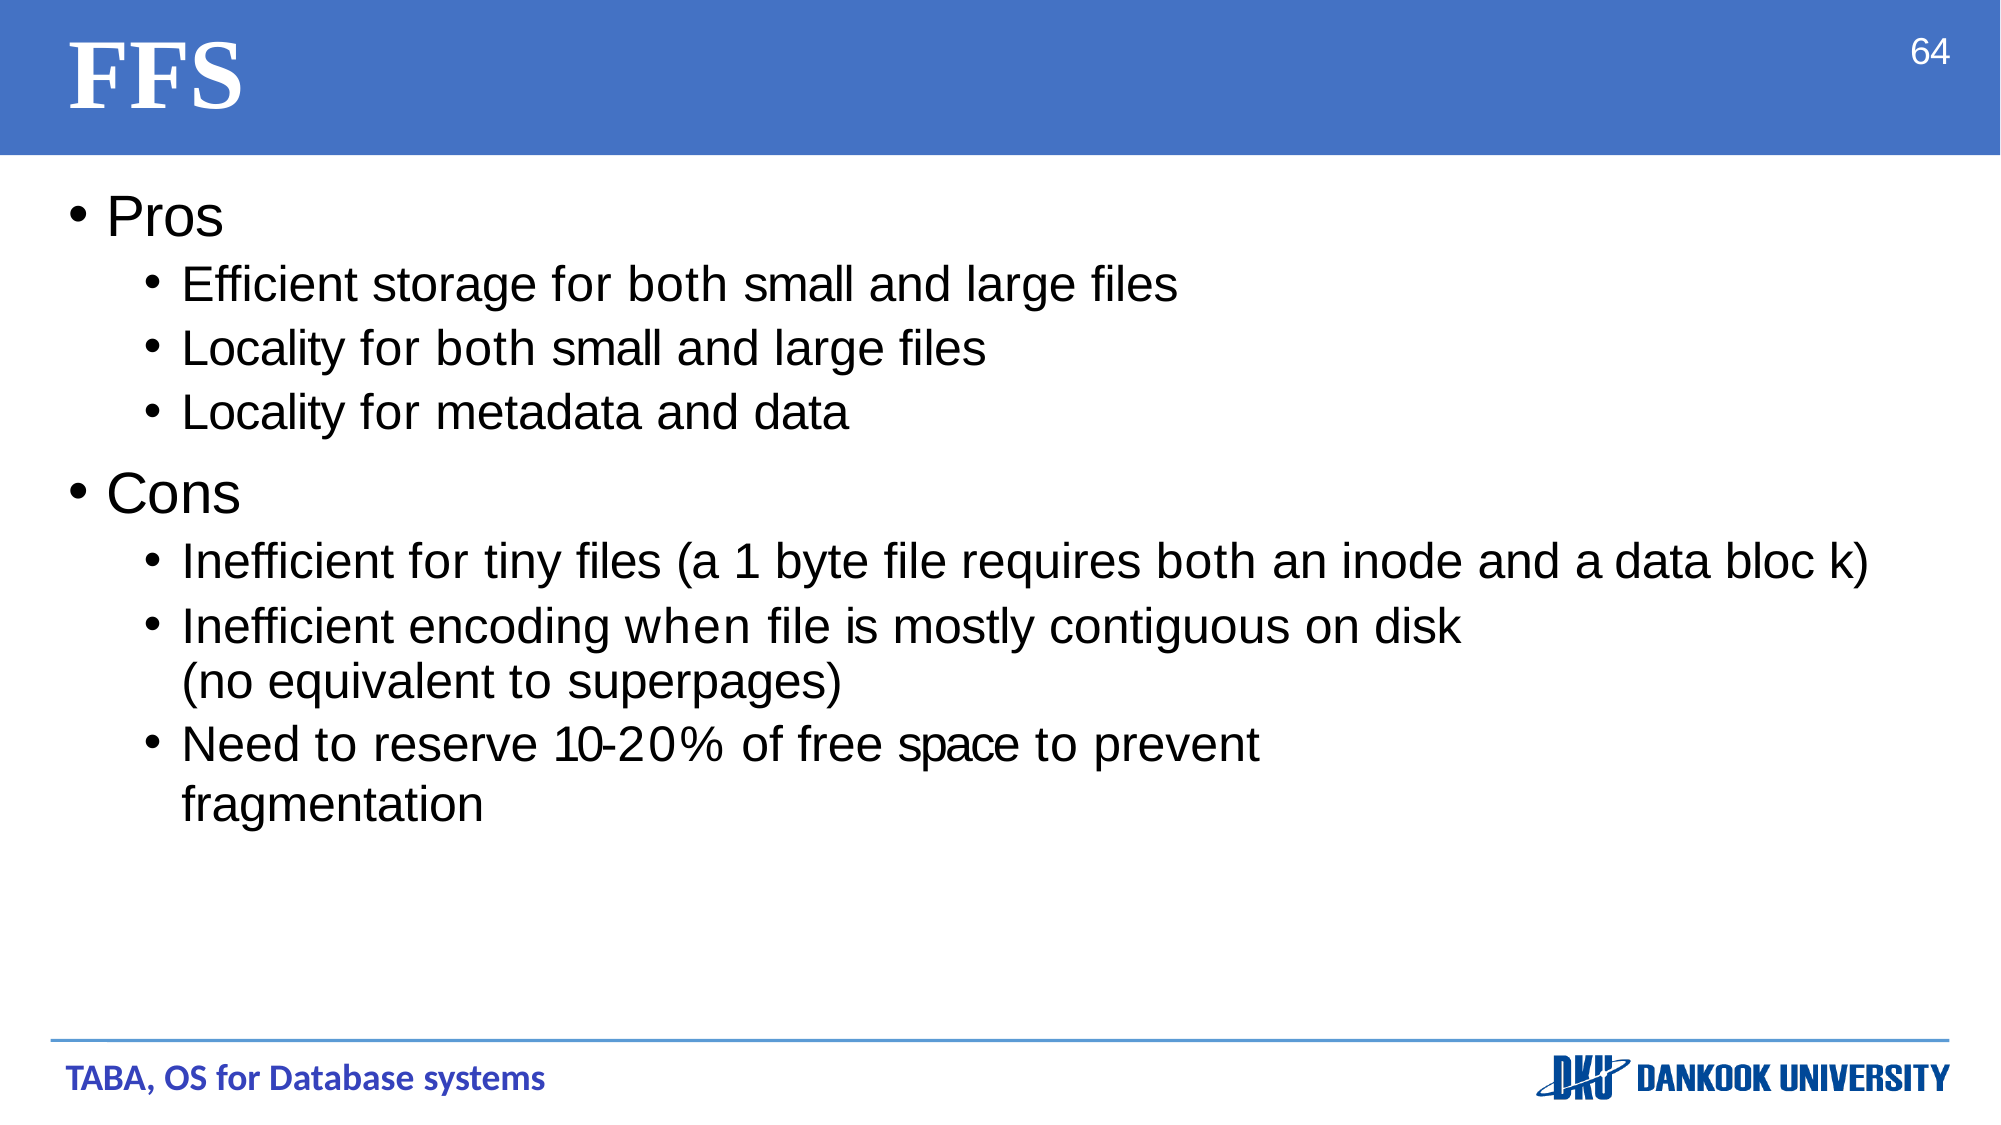

# FFS
64
Pros
Efficient storage for both small and large files
Locality for both small and large files
Locality for metadata and data
Cons
Inefficient for tiny files (a 1 byte file requires both an inode and a data bloc k)
Inefficient encoding when file is mostly contiguous on disk (no equivalent to superpages)
Need to reserve 10-20% of free space to prevent fragmentation
TABA, OS for Database systems